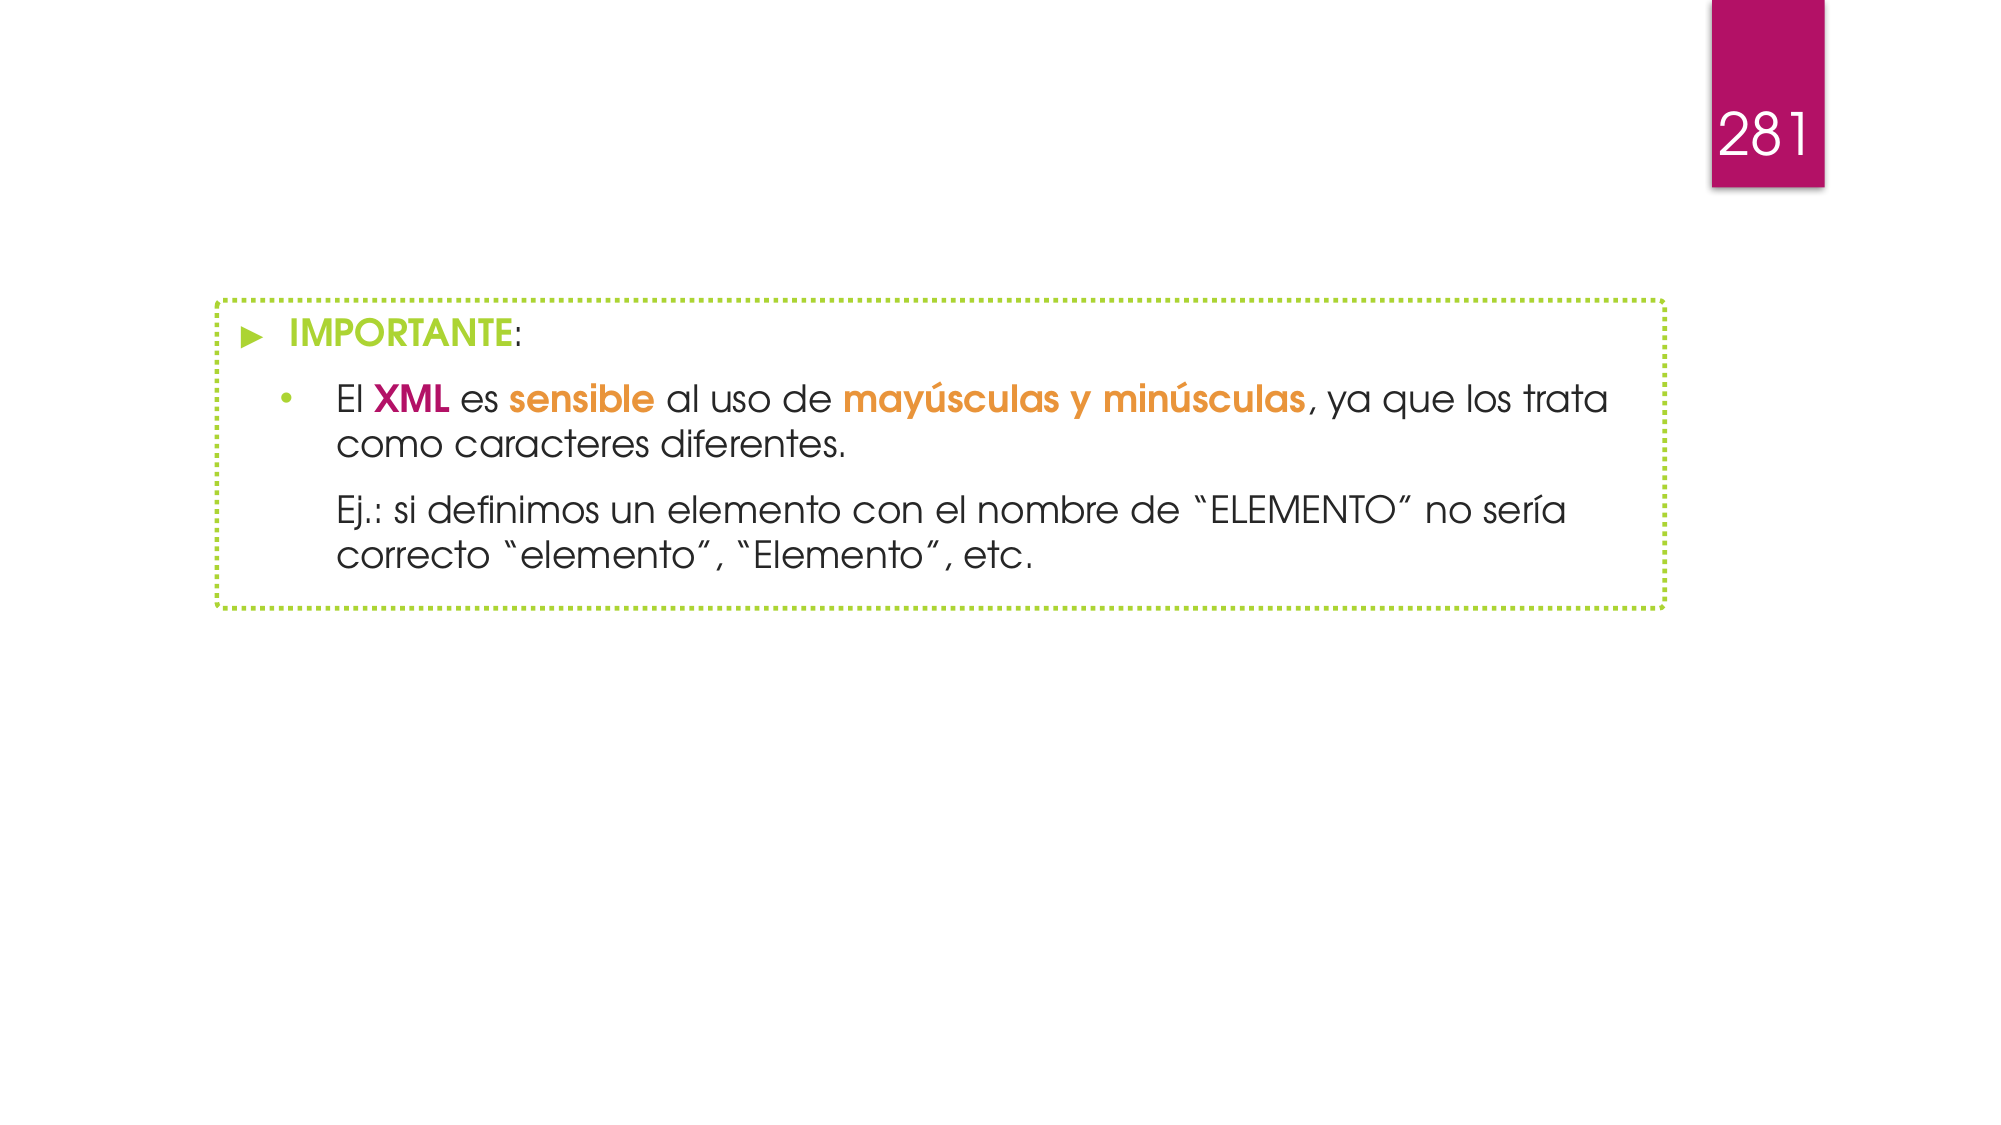

281
IMPORTANTE:
El XML es sensible al uso de mayúsculas y minúsculas, ya que los trata como caracteres diferentes.
Ej.: si definimos un elemento con el nombre de “ELEMENTO” no sería correcto “elemento”, “Elemento”, etc.